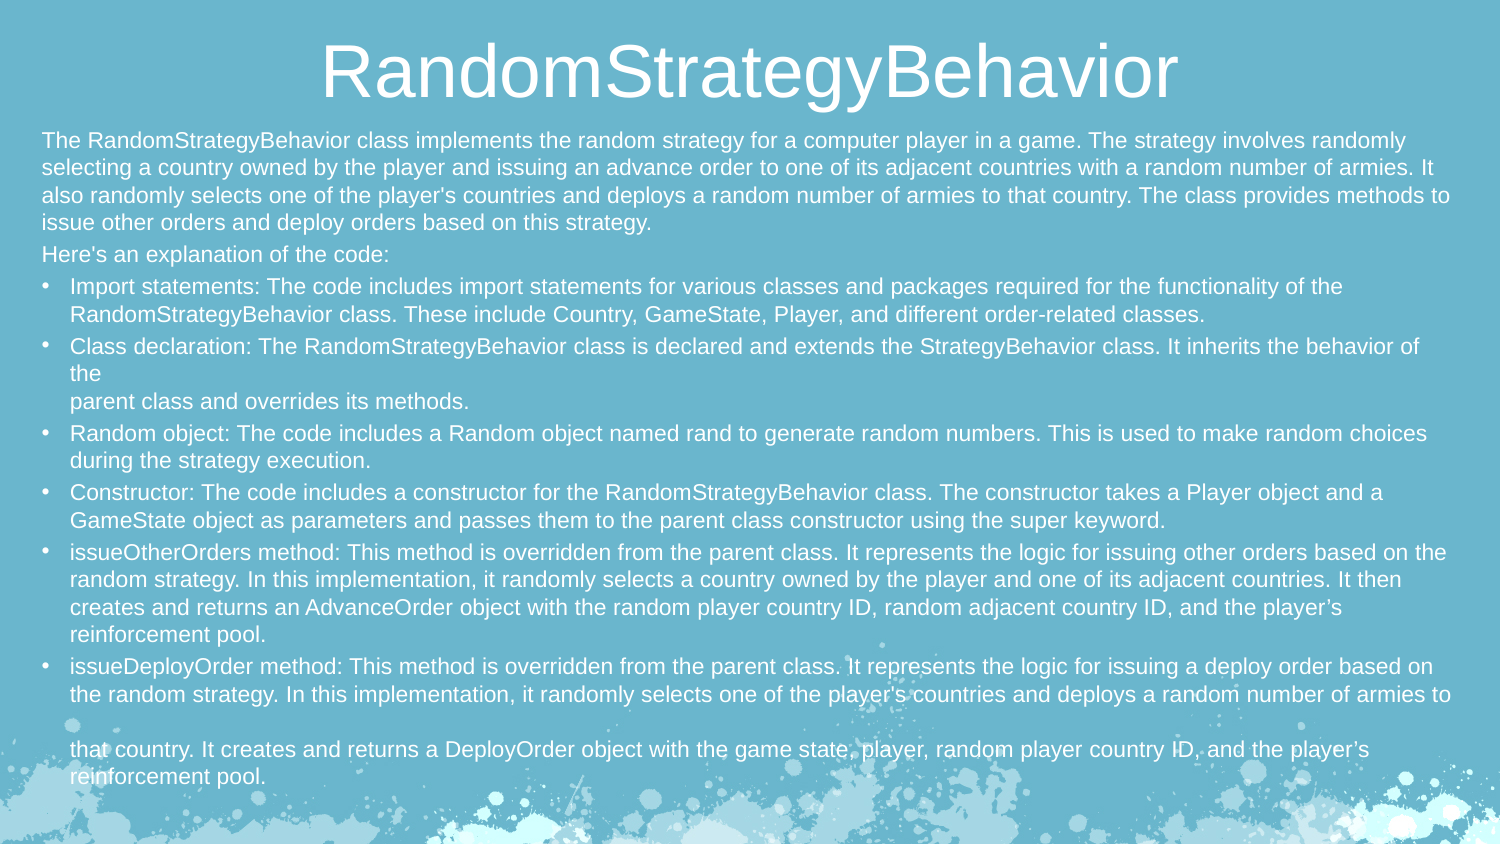

RandomStrategyBehavior
The RandomStrategyBehavior class implements the random strategy for a computer player in a game. The strategy involves randomly
selecting a country owned by the player and issuing an advance order to one of its adjacent countries with a random number of armies. It
also randomly selects one of the player's countries and deploys a random number of armies to that country. The class provides methods to
issue other orders and deploy orders based on this strategy.
Here's an explanation of the code:
Import statements: The code includes import statements for various classes and packages required for the functionality of the
RandomStrategyBehavior class. These include Country, GameState, Player, and different order-related classes.
Class declaration: The RandomStrategyBehavior class is declared and extends the StrategyBehavior class. It inherits the behavior of the
parent class and overrides its methods.
Random object: The code includes a Random object named rand to generate random numbers. This is used to make random choices
during the strategy execution.
Constructor: The code includes a constructor for the RandomStrategyBehavior class. The constructor takes a Player object and a
GameState object as parameters and passes them to the parent class constructor using the super keyword.
issueOtherOrders method: This method is overridden from the parent class. It represents the logic for issuing other orders based on the
random strategy. In this implementation, it randomly selects a country owned by the player and one of its adjacent countries. It then
creates and returns an AdvanceOrder object with the random player country ID, random adjacent country ID, and the player’s
reinforcement pool.
issueDeployOrder method: This method is overridden from the parent class. It represents the logic for issuing a deploy order based on
the random strategy. In this implementation, it randomly selects one of the player's countries and deploys a random number of armies to
that country. It creates and returns a DeployOrder object with the game state, player, random player country ID, and the player’s
reinforcement pool.